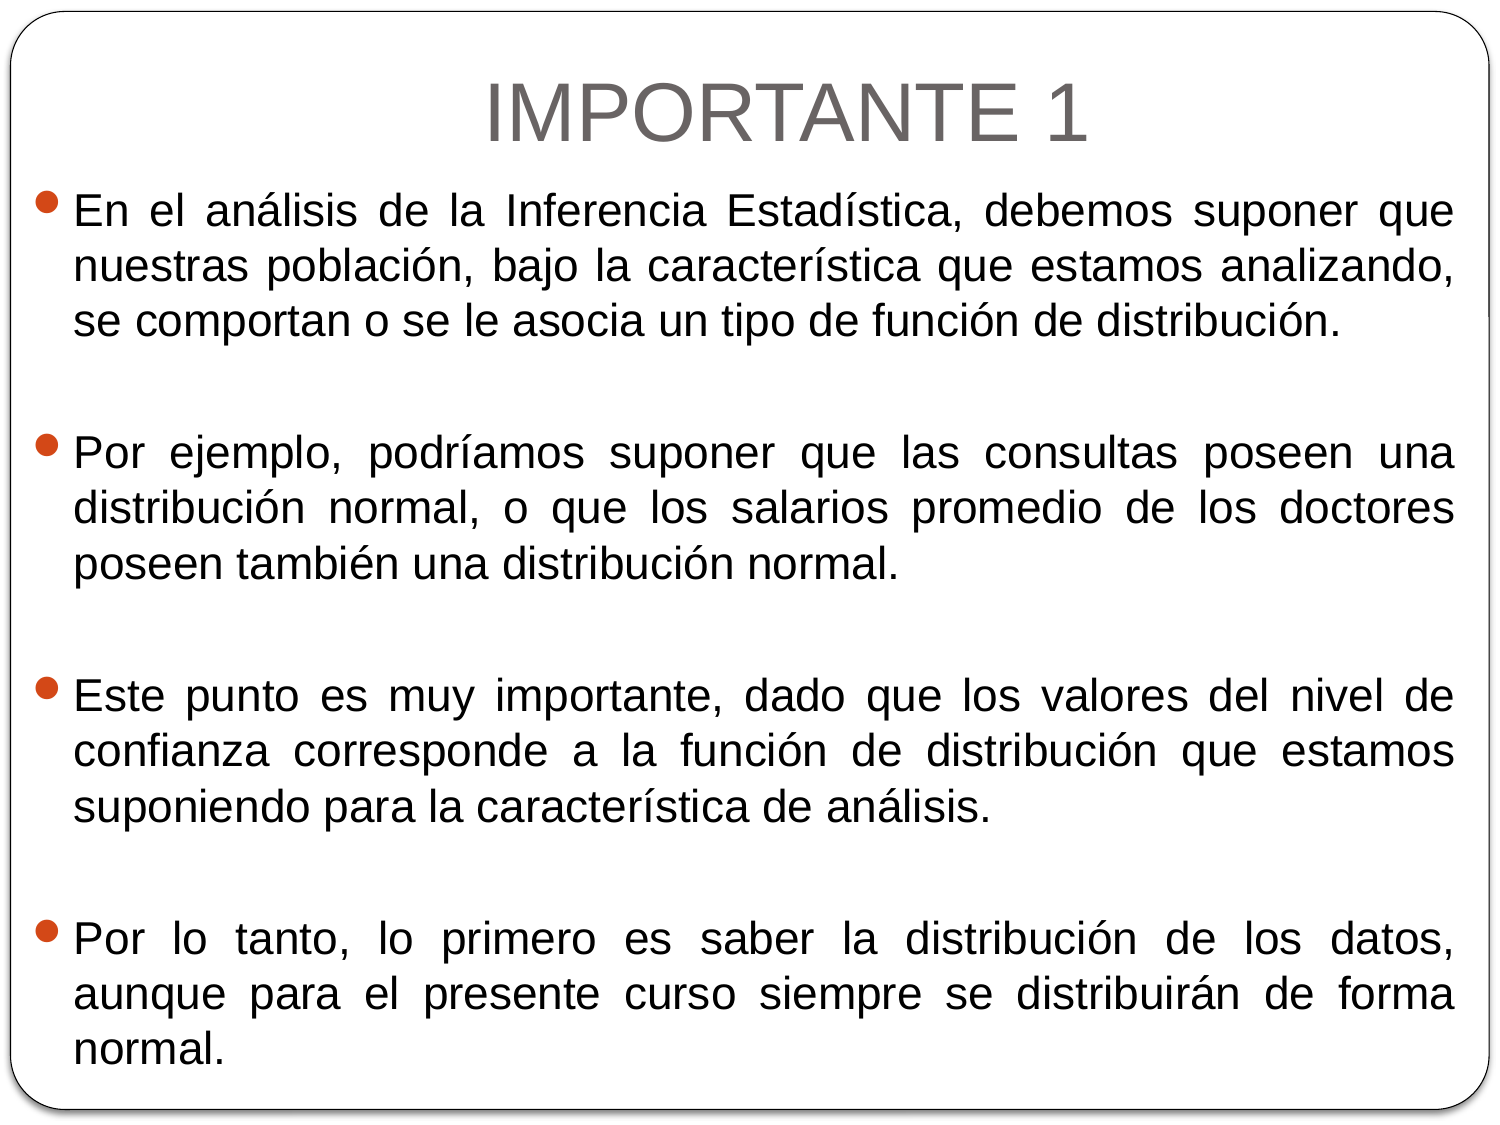

# IMPORTANTE 1
En el análisis de la Inferencia Estadística, debemos suponer que nuestras población, bajo la característica que estamos analizando, se comportan o se le asocia un tipo de función de distribución.

Por ejemplo, podríamos suponer que las consultas poseen una distribución normal, o que los salarios promedio de los doctores poseen también una distribución normal.

Este punto es muy importante, dado que los valores del nivel de confianza corresponde a la función de distribución que estamos suponiendo para la característica de análisis.

Por lo tanto, lo primero es saber la distribución de los datos, aunque para el presente curso siempre se distribuirán de forma normal.